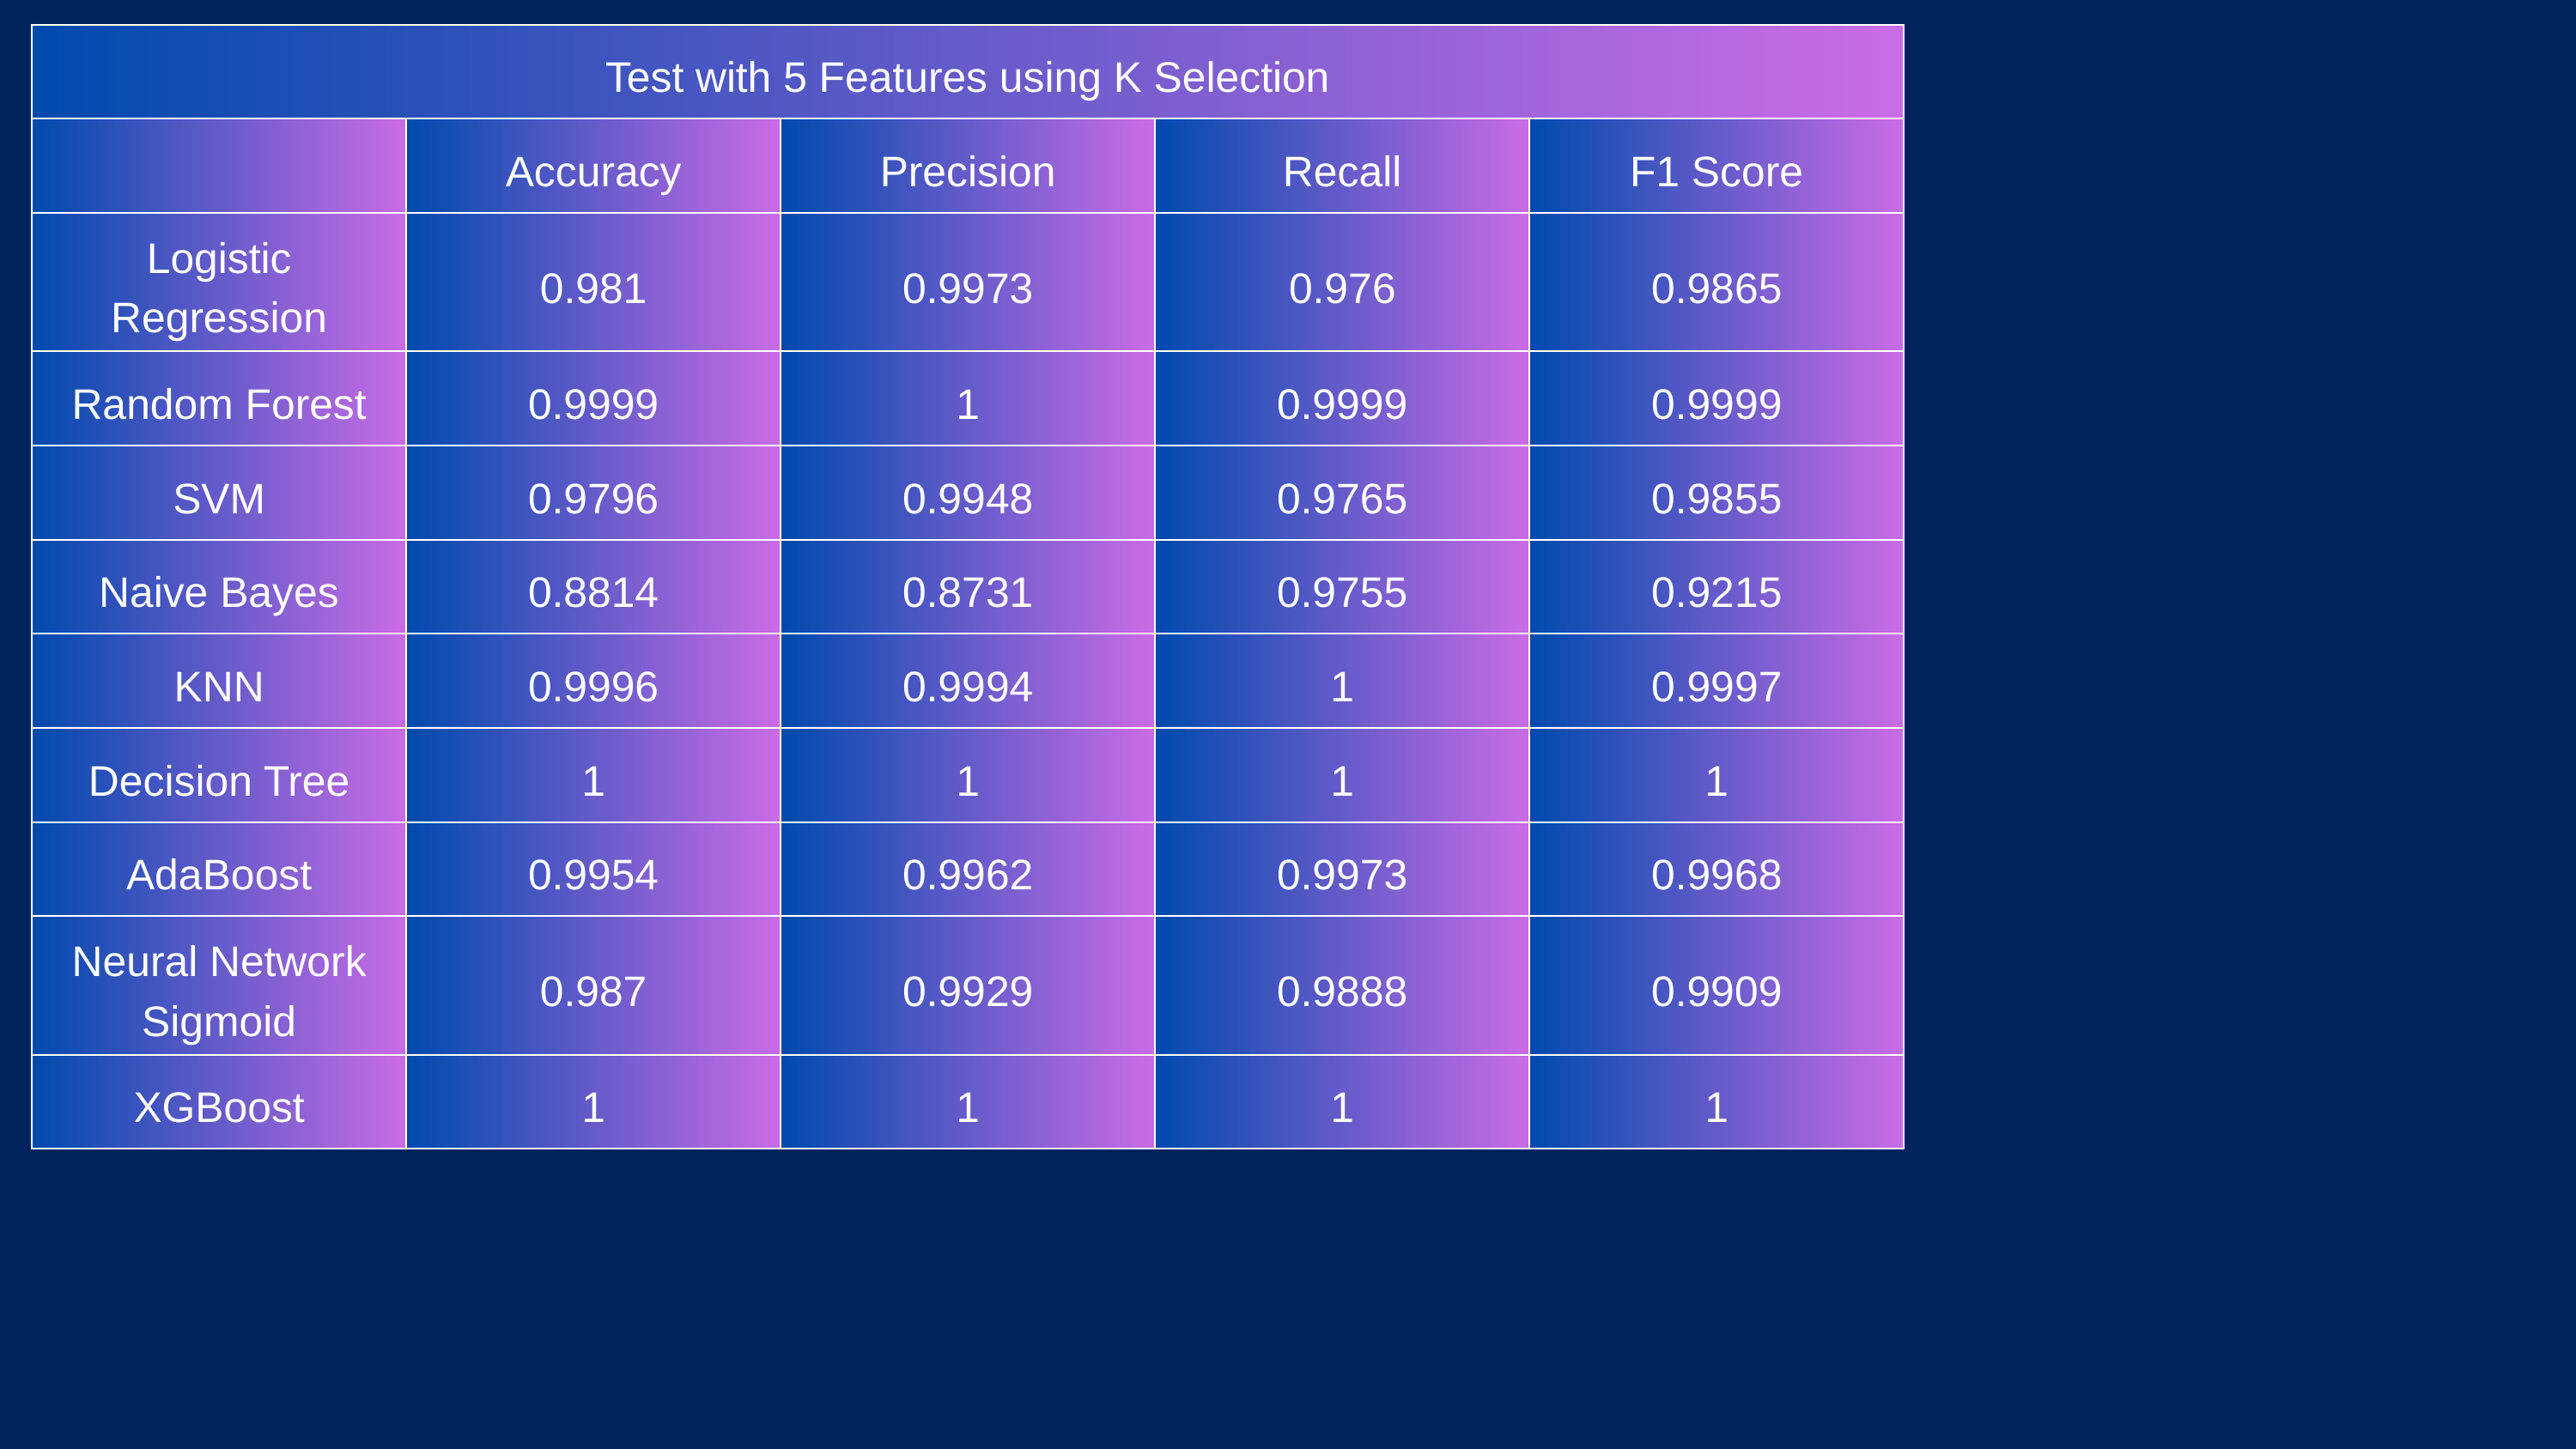

| Test with 5 Features using K Selection | Test with 5 Features using K Selection | Test with 5 Features using K Selection | Test with 5 Features using K Selection | Test with 5 Features using K Selection |
| --- | --- | --- | --- | --- |
|  | Accuracy | Precision | Recall | F1 Score |
| Logistic Regression | 0.981 | 0.9973 | 0.976 | 0.9865 |
| Random Forest | 0.9999 | 1 | 0.9999 | 0.9999 |
| SVM | 0.9796 | 0.9948 | 0.9765 | 0.9855 |
| Naive Bayes | 0.8814 | 0.8731 | 0.9755 | 0.9215 |
| KNN | 0.9996 | 0.9994 | 1 | 0.9997 |
| Decision Tree | 1 | 1 | 1 | 1 |
| AdaBoost | 0.9954 | 0.9962 | 0.9973 | 0.9968 |
| Neural Network Sigmoid | 0.987 | 0.9929 | 0.9888 | 0.9909 |
| XGBoost | 1 | 1 | 1 | 1 |